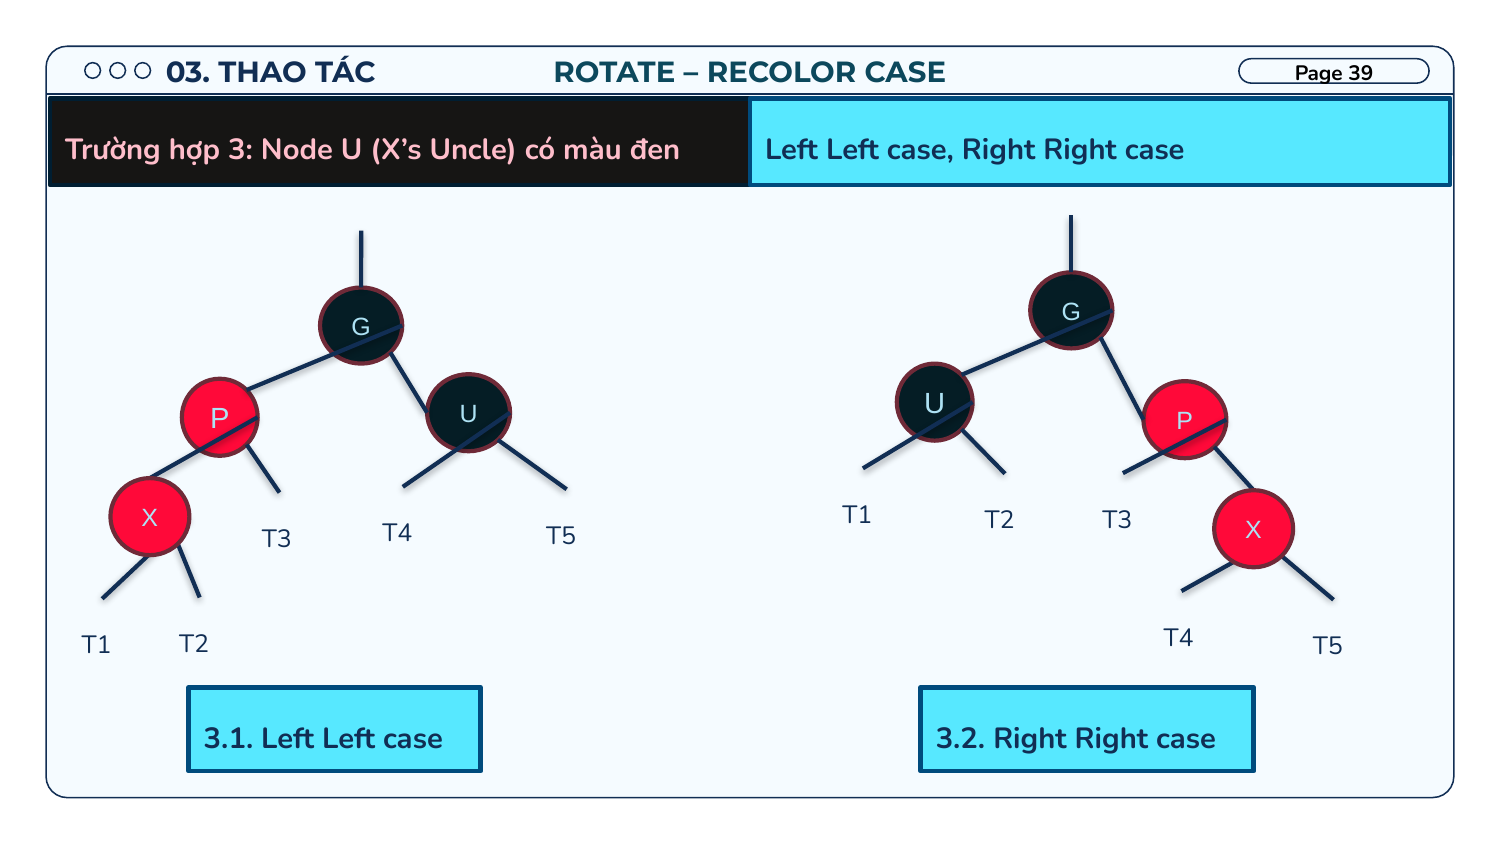

03. THAO TÁC
ROTATE – RECOLOR CASE
Page 39
2.4. Right Right case
Trường hợp 2: Node U (X’s Uncle) có màu đỏ
Trường hợp 3: Node U (X’s Uncle) có màu đen
Left Left case, Right Right case
G
G
U
U
P
P
T1
T3
T2
X
T4
T5
X
T3
T4
T2
T1
T5
3.1. Left Left case
3.2. Right Right case